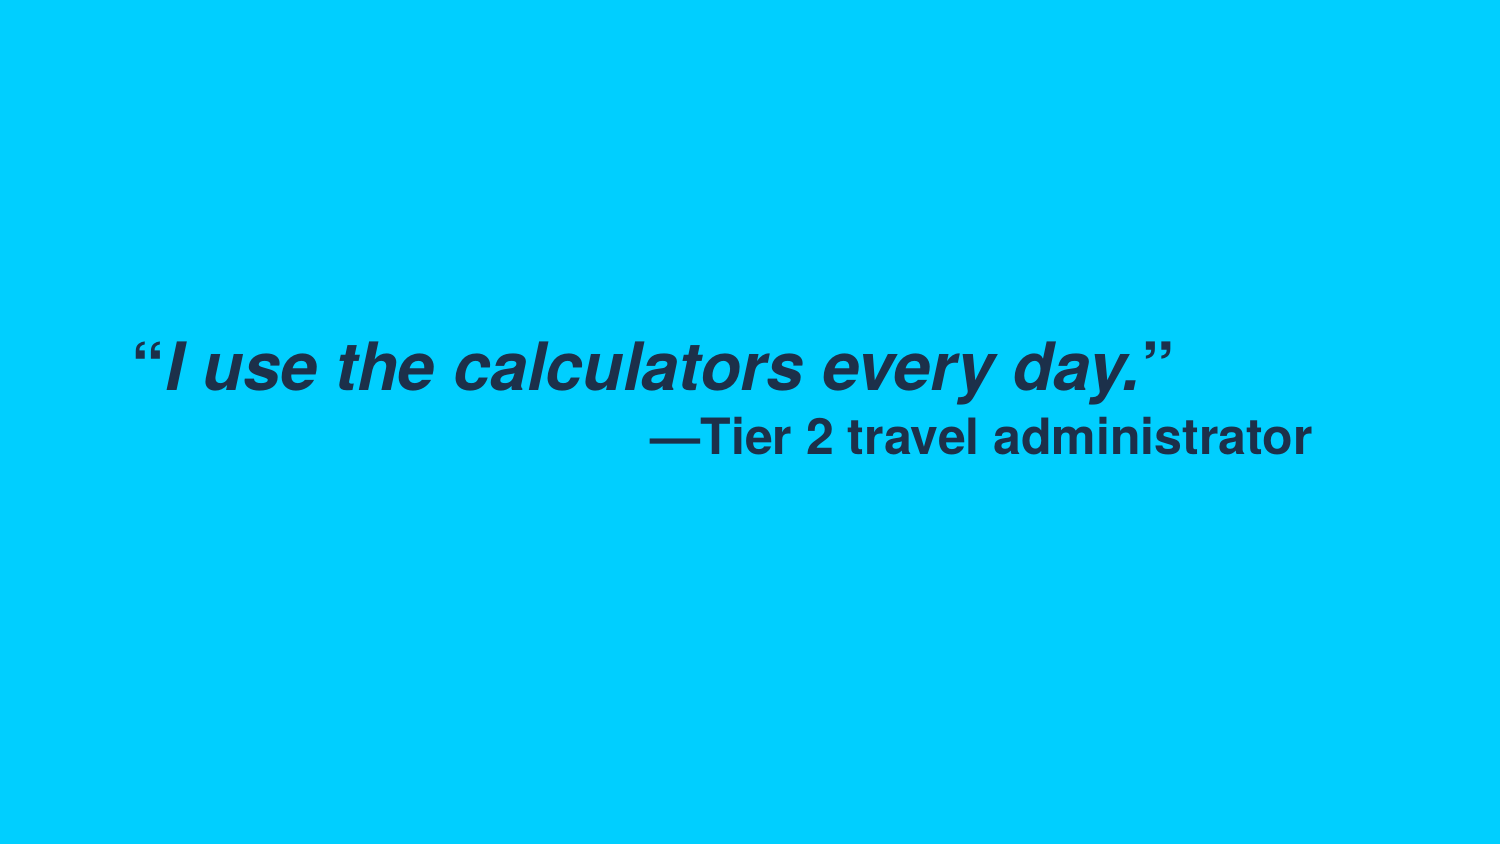

# “I use the calculators every day.”
—Tier 2 travel administrator